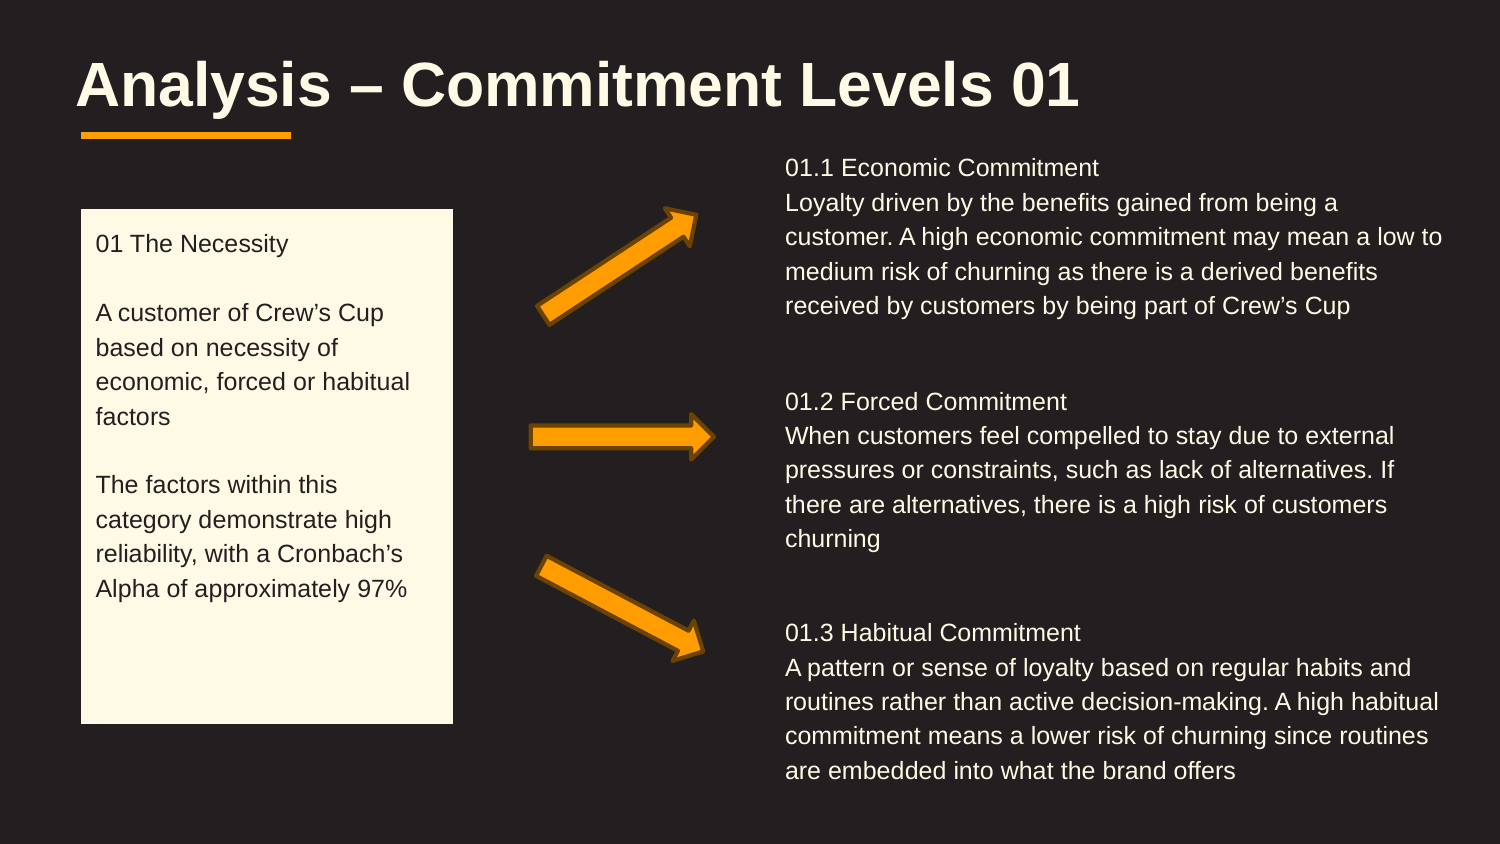

Analysis – Commitment Levels 01
01.1 Economic Commitment
Loyalty driven by the benefits gained from being a customer. A high economic commitment may mean a low to medium risk of churning as there is a derived benefits received by customers by being part of Crew’s Cup

01 The Necessity

A customer of Crew’s Cup based on necessity of economic, forced or habitual factors

The factors within this category demonstrate high reliability, with a Cronbach’s Alpha of approximately 97%

01.2 Forced Commitment
When customers feel compelled to stay due to external pressures or constraints, such as lack of alternatives. If there are alternatives, there is a high risk of customers churning

01.3 Habitual Commitment
A pattern or sense of loyalty based on regular habits and routines rather than active decision-making. A high habitual commitment means a lower risk of churning since routines are embedded into what the brand offers